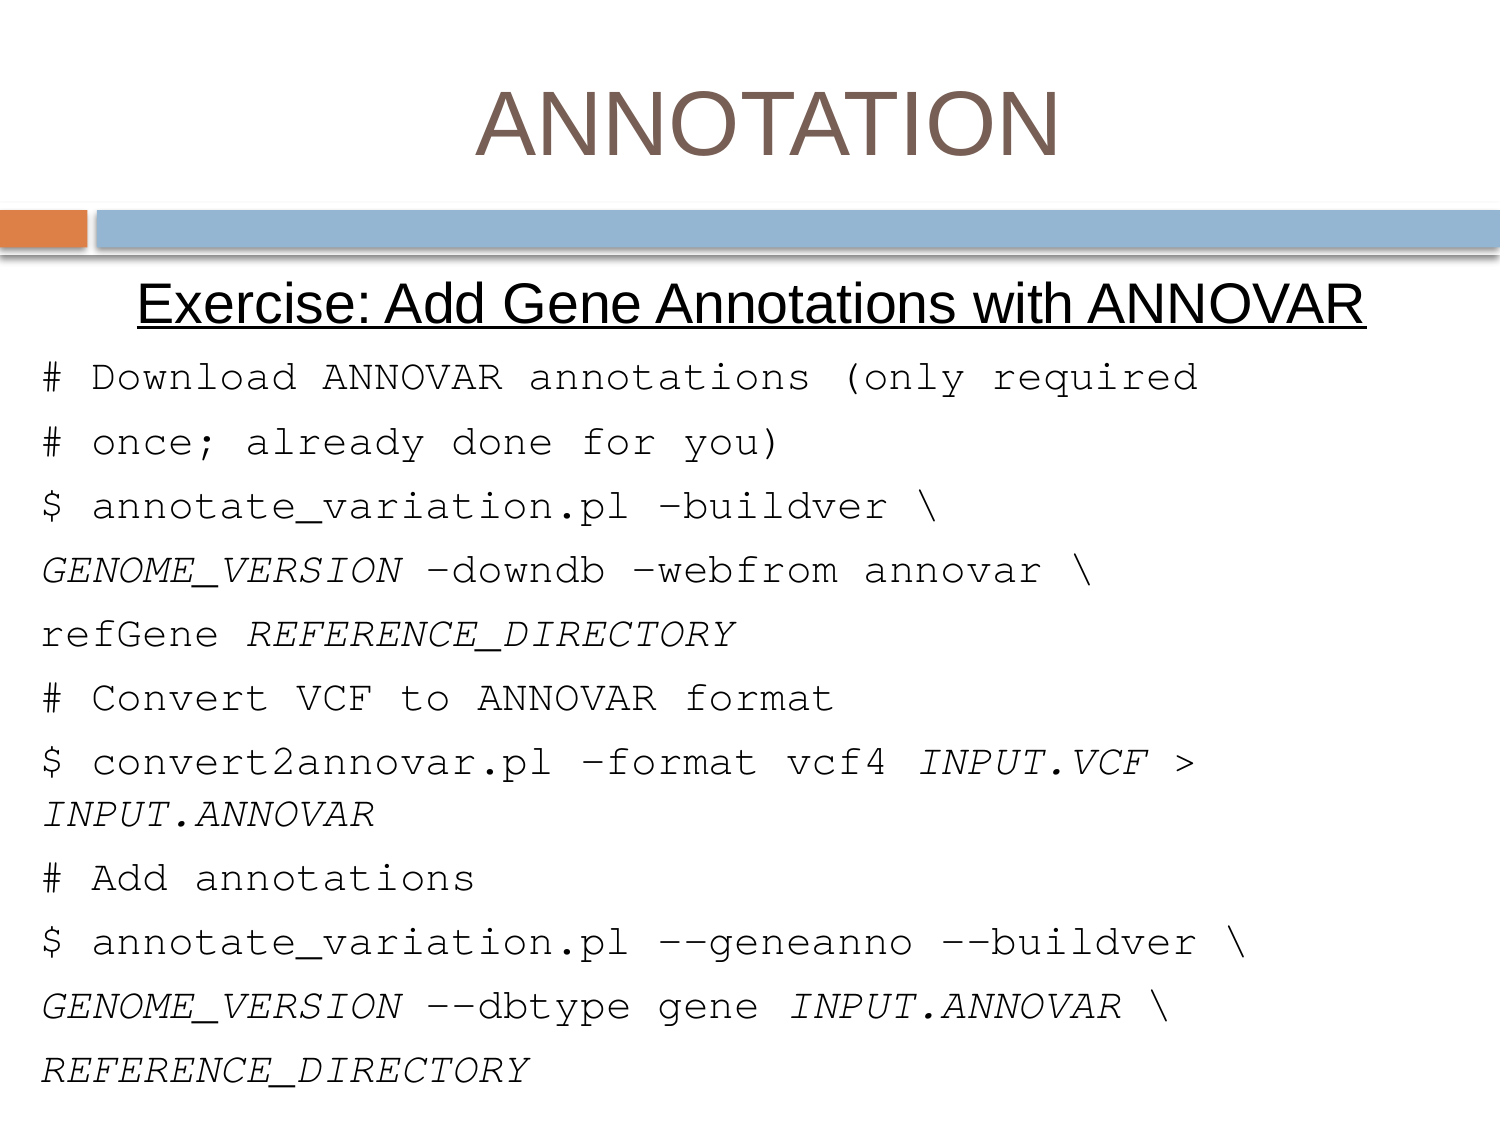

# ANNOTATION
Exercise: Add Gene Annotations with ANNOVAR
# Download ANNOVAR annotations (only required
# once; already done for you)
$ annotate_variation.pl –buildver \
GENOME_VERSION –downdb -webfrom annovar \
refGene REFERENCE_DIRECTORY
# Convert VCF to ANNOVAR format
$ convert2annovar.pl -format vcf4 INPUT.VCF > INPUT.ANNOVAR
# Add annotations
$ annotate_variation.pl --geneanno --buildver \
GENOME_VERSION --dbtype gene INPUT.ANNOVAR \
REFERENCE_DIRECTORY